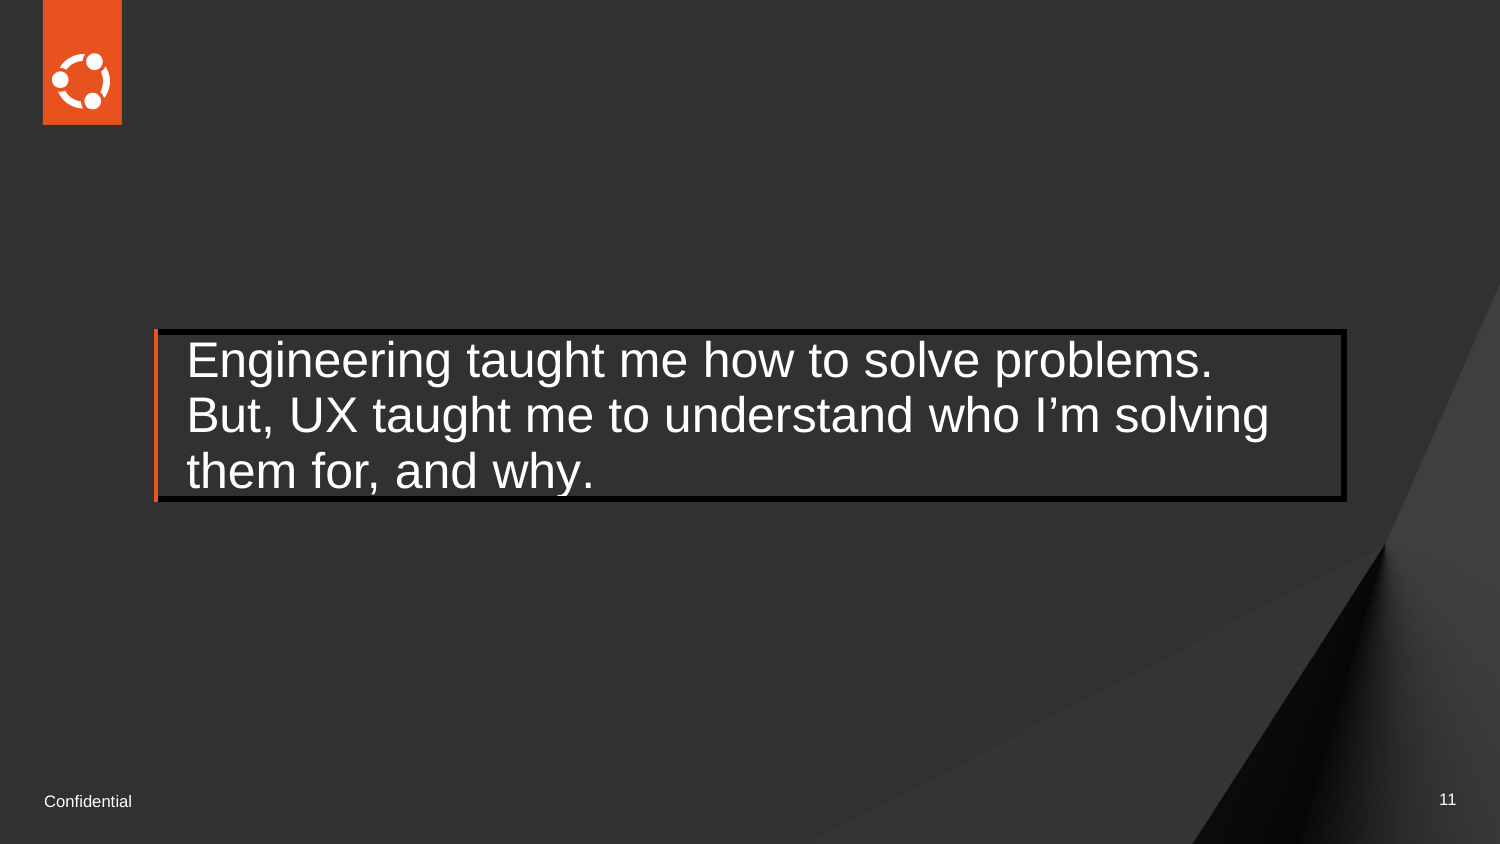

| Engineering taught me how to solve problems. But, UX taught me to understand who I’m solving them for, and why. |
| --- |
11
Confidential